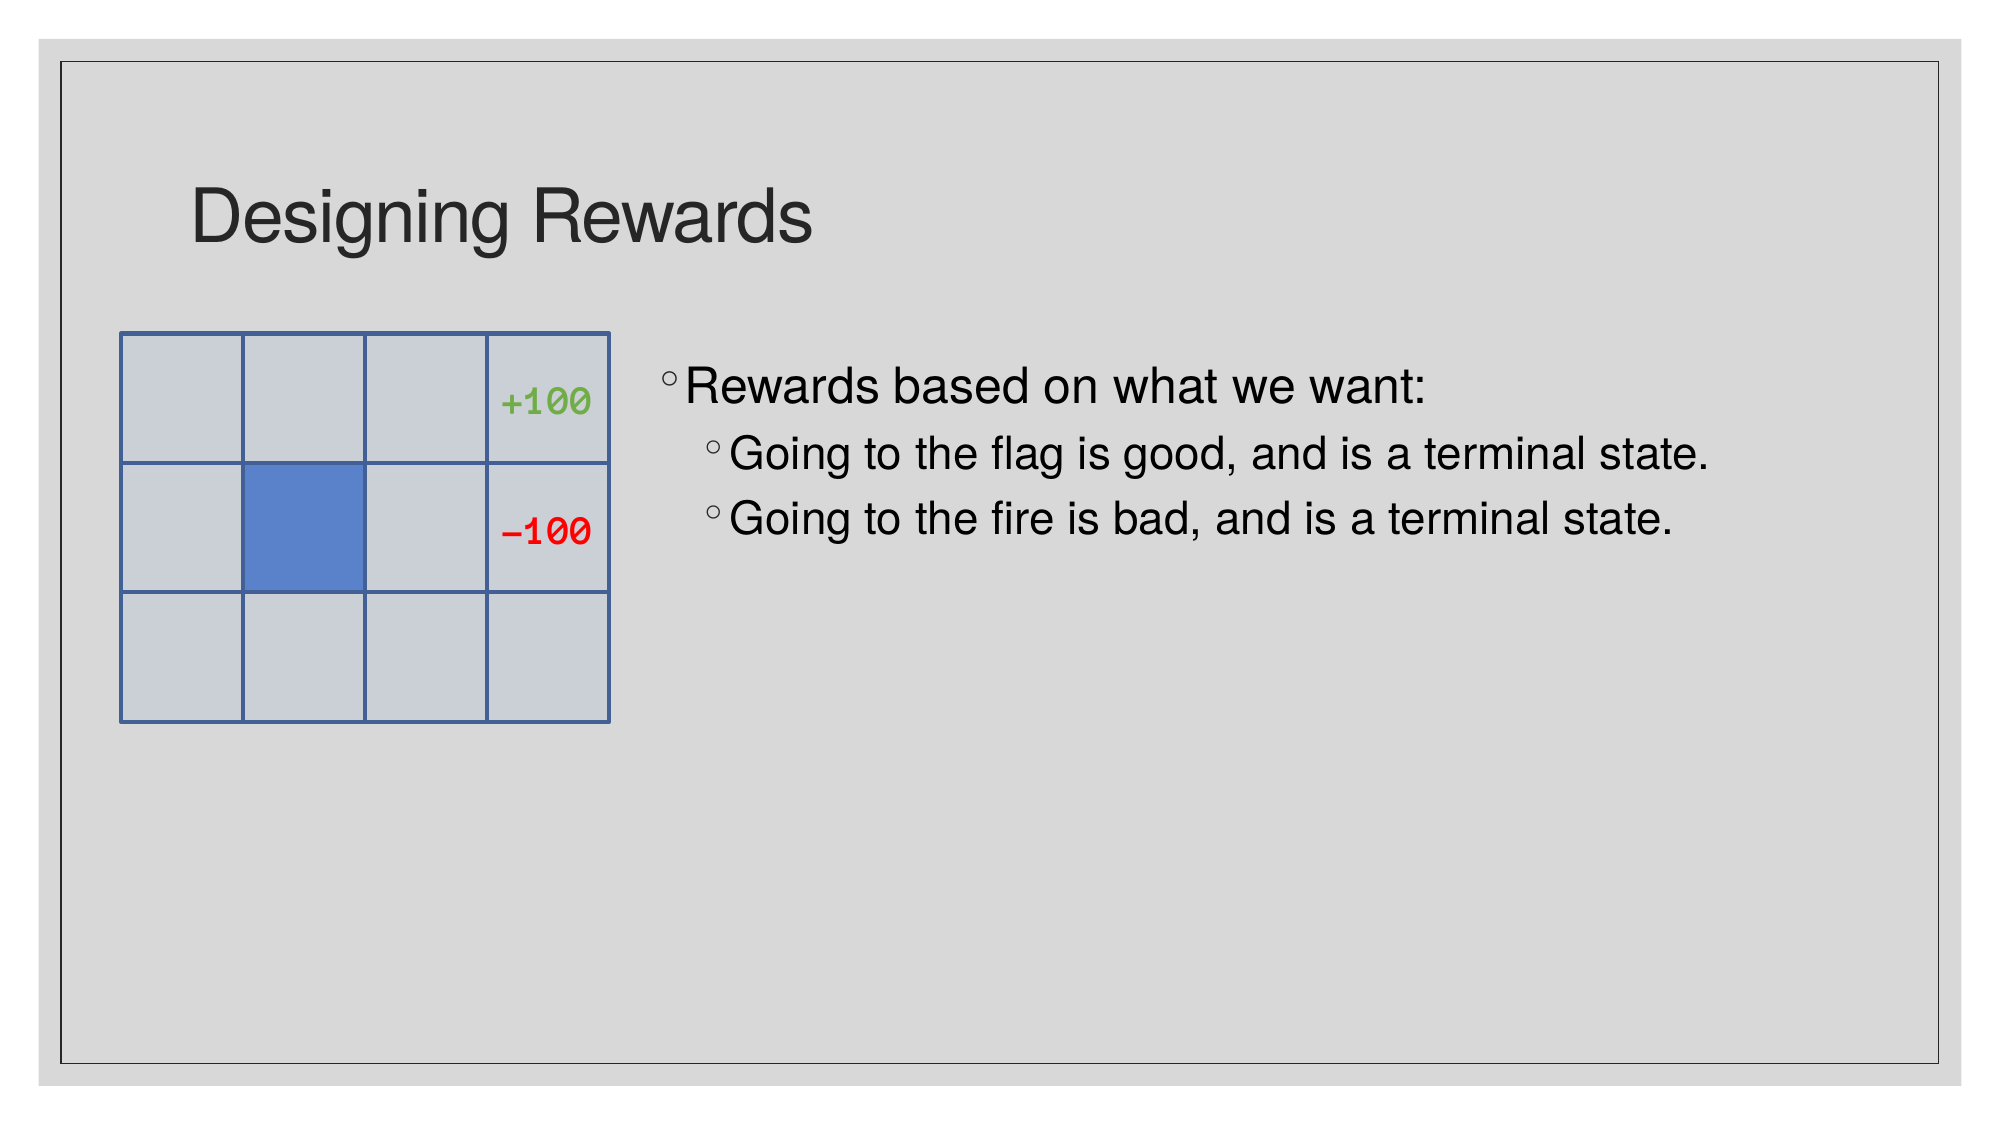

# Designing Rewards
+100

-100

Rewards based on what we want:
Going to the flag is good, and is a terminal state.
Going to the fire is bad, and is a terminal state.